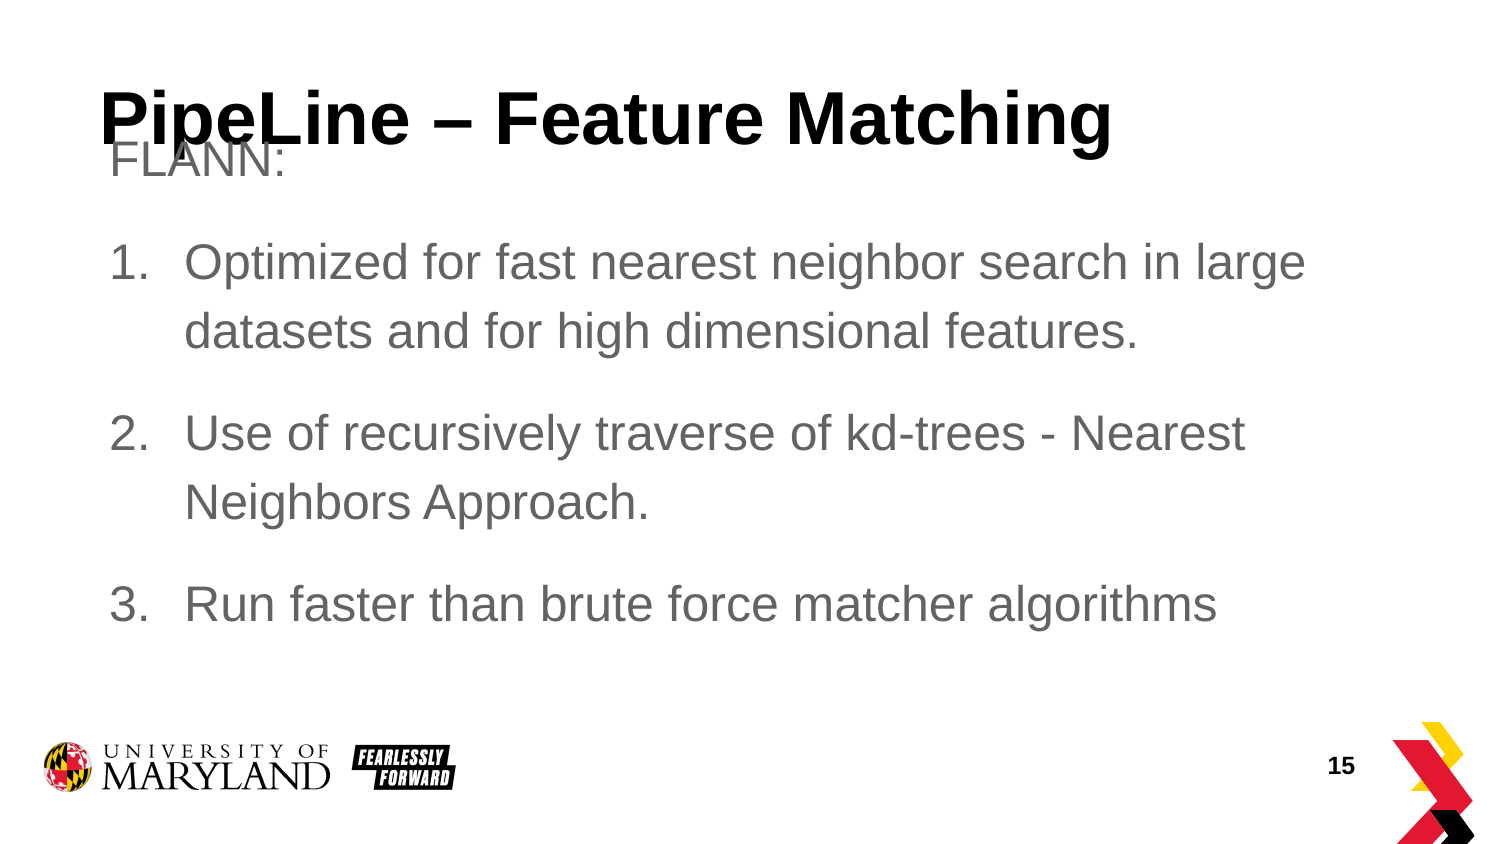

# PipeLine – Feature Matching
FLANN:
Optimized for fast nearest neighbor search in large datasets and for high dimensional features.
Use of recursively traverse of kd-trees - Nearest Neighbors Approach.
Run faster than brute force matcher algorithms
15